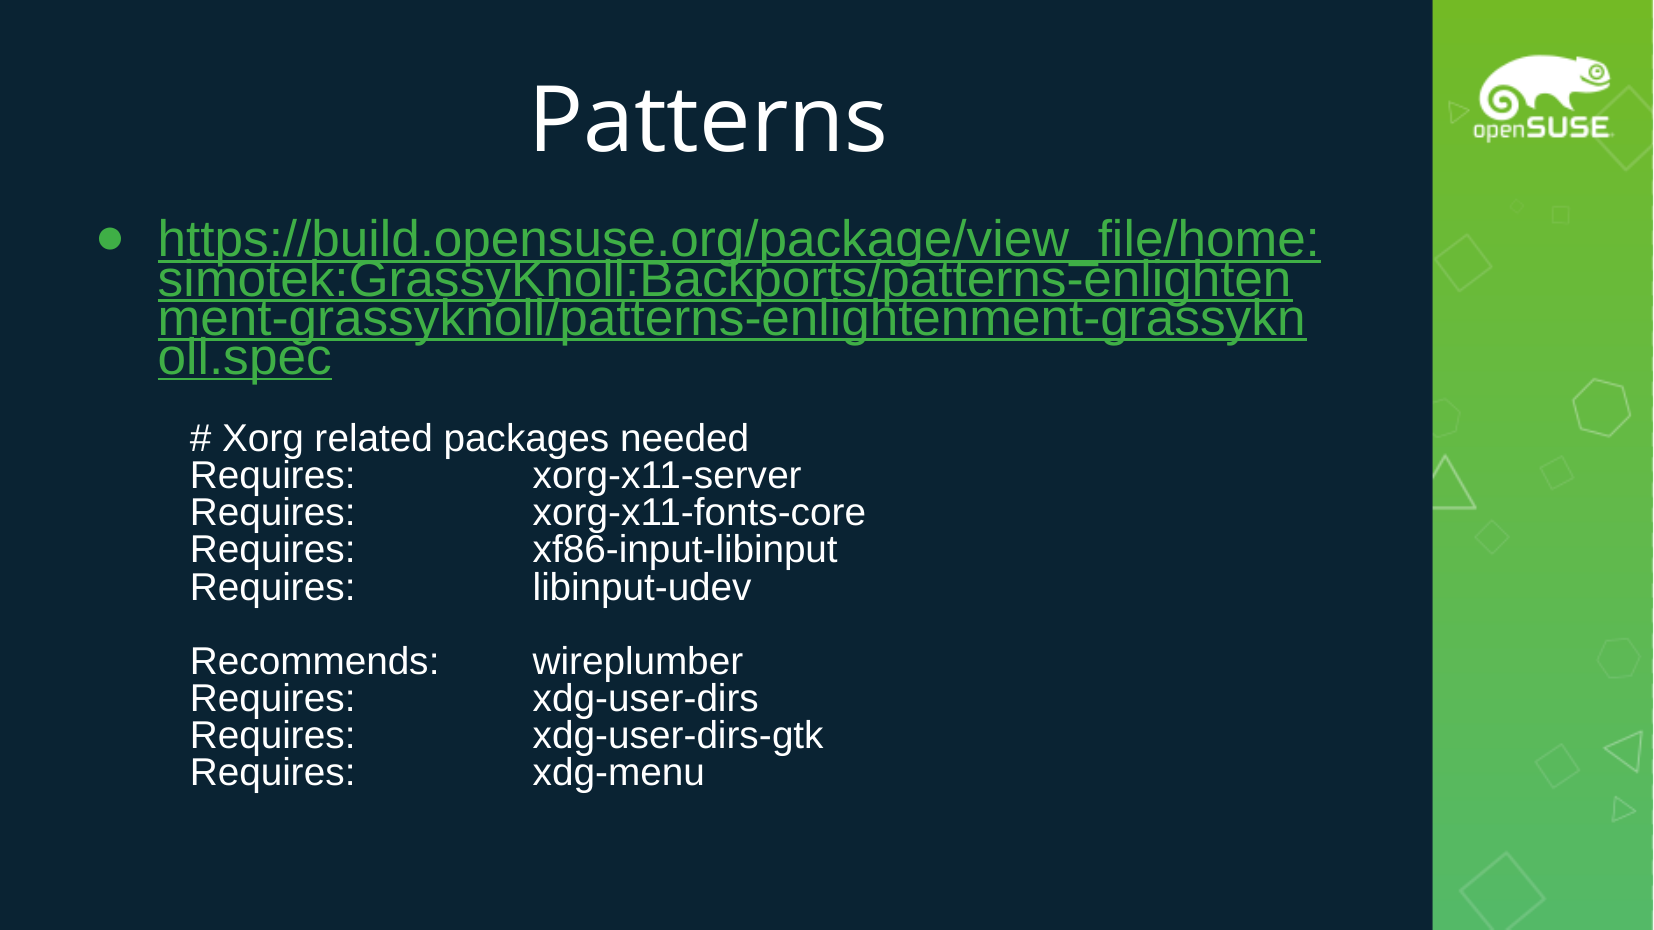

# Patterns
https://build.opensuse.org/package/view_file/home:simotek:GrassyKnoll:Backports/patterns-enlightenment-grassyknoll/patterns-enlightenment-grassyknoll.spec

          # Xorg related packages needed
          Requires:   	xorg-x11-server
          Requires:   	xorg-x11-fonts-core
          Requires:   	xf86-input-libinput
          Requires:   	libinput-udev

          Recommends: 	wireplumber
          Requires:   	xdg-user-dirs
          Requires:   	xdg-user-dirs-gtk
          Requires:   	xdg-menu